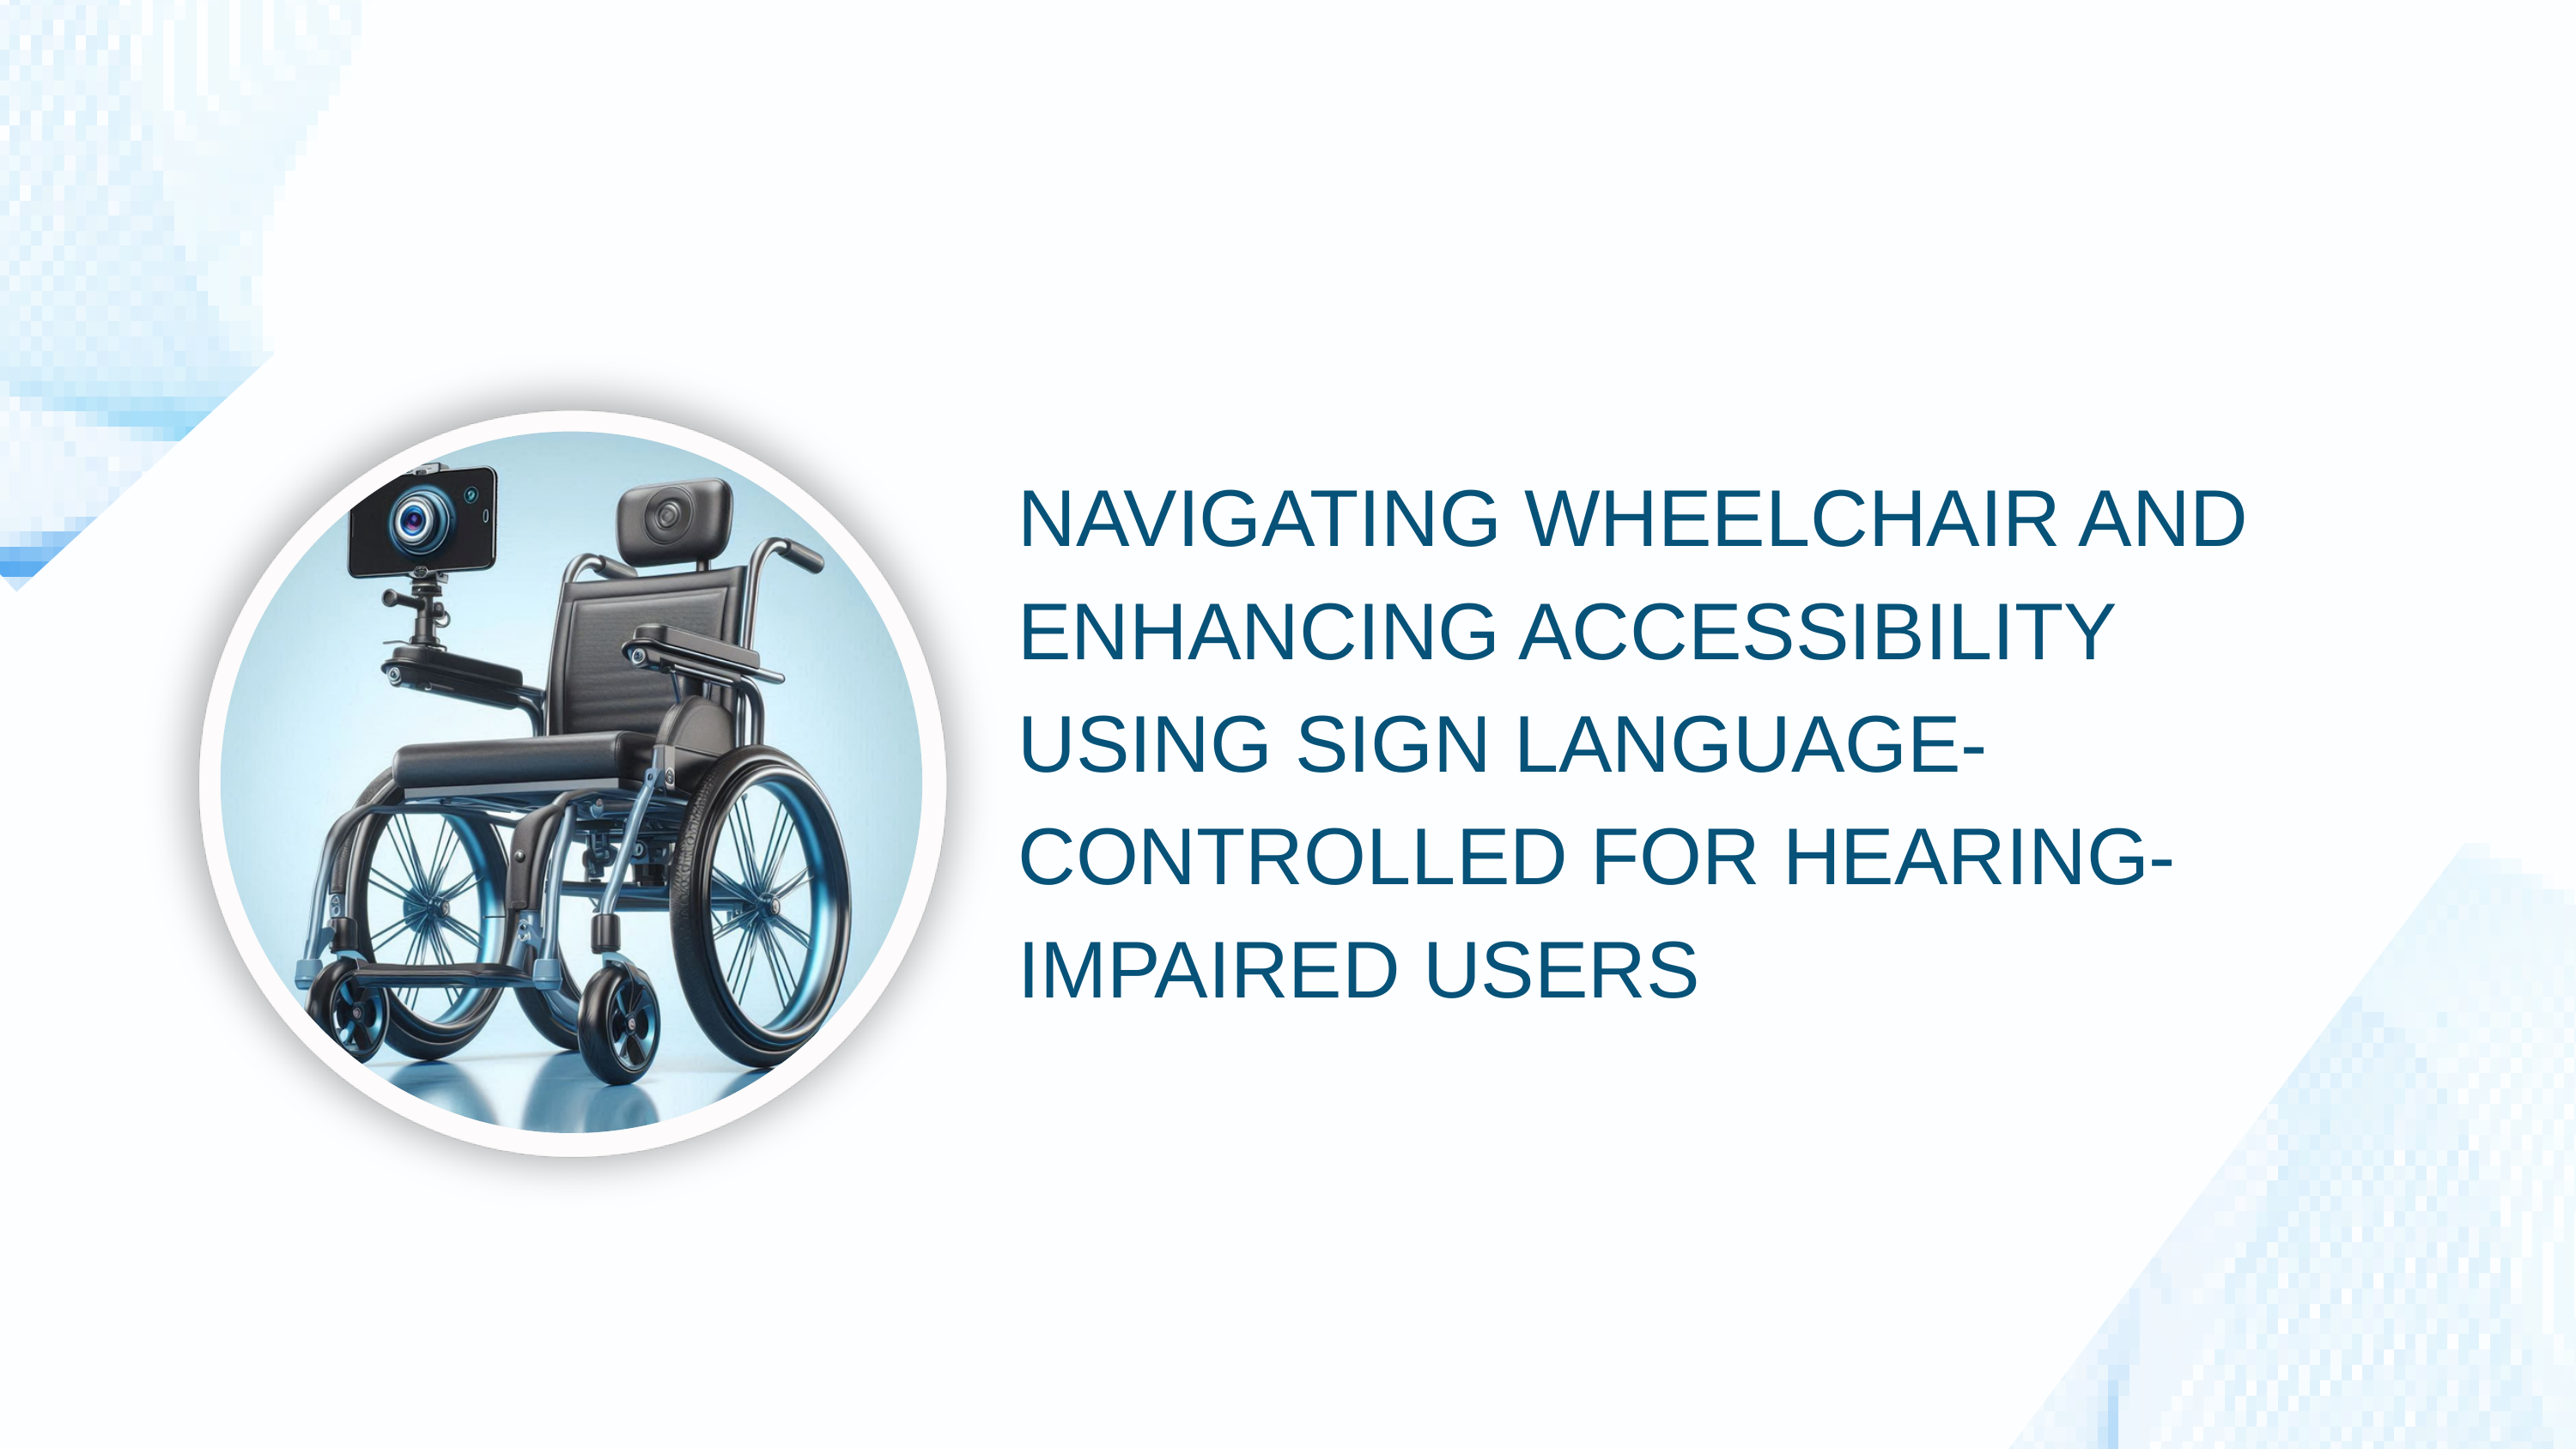

NAVIGATING WHEELCHAIR AND ENHANCING ACCESSIBILITY USING SIGN LANGUAGE-CONTROLLED FOR HEARING-IMPAIRED USERS